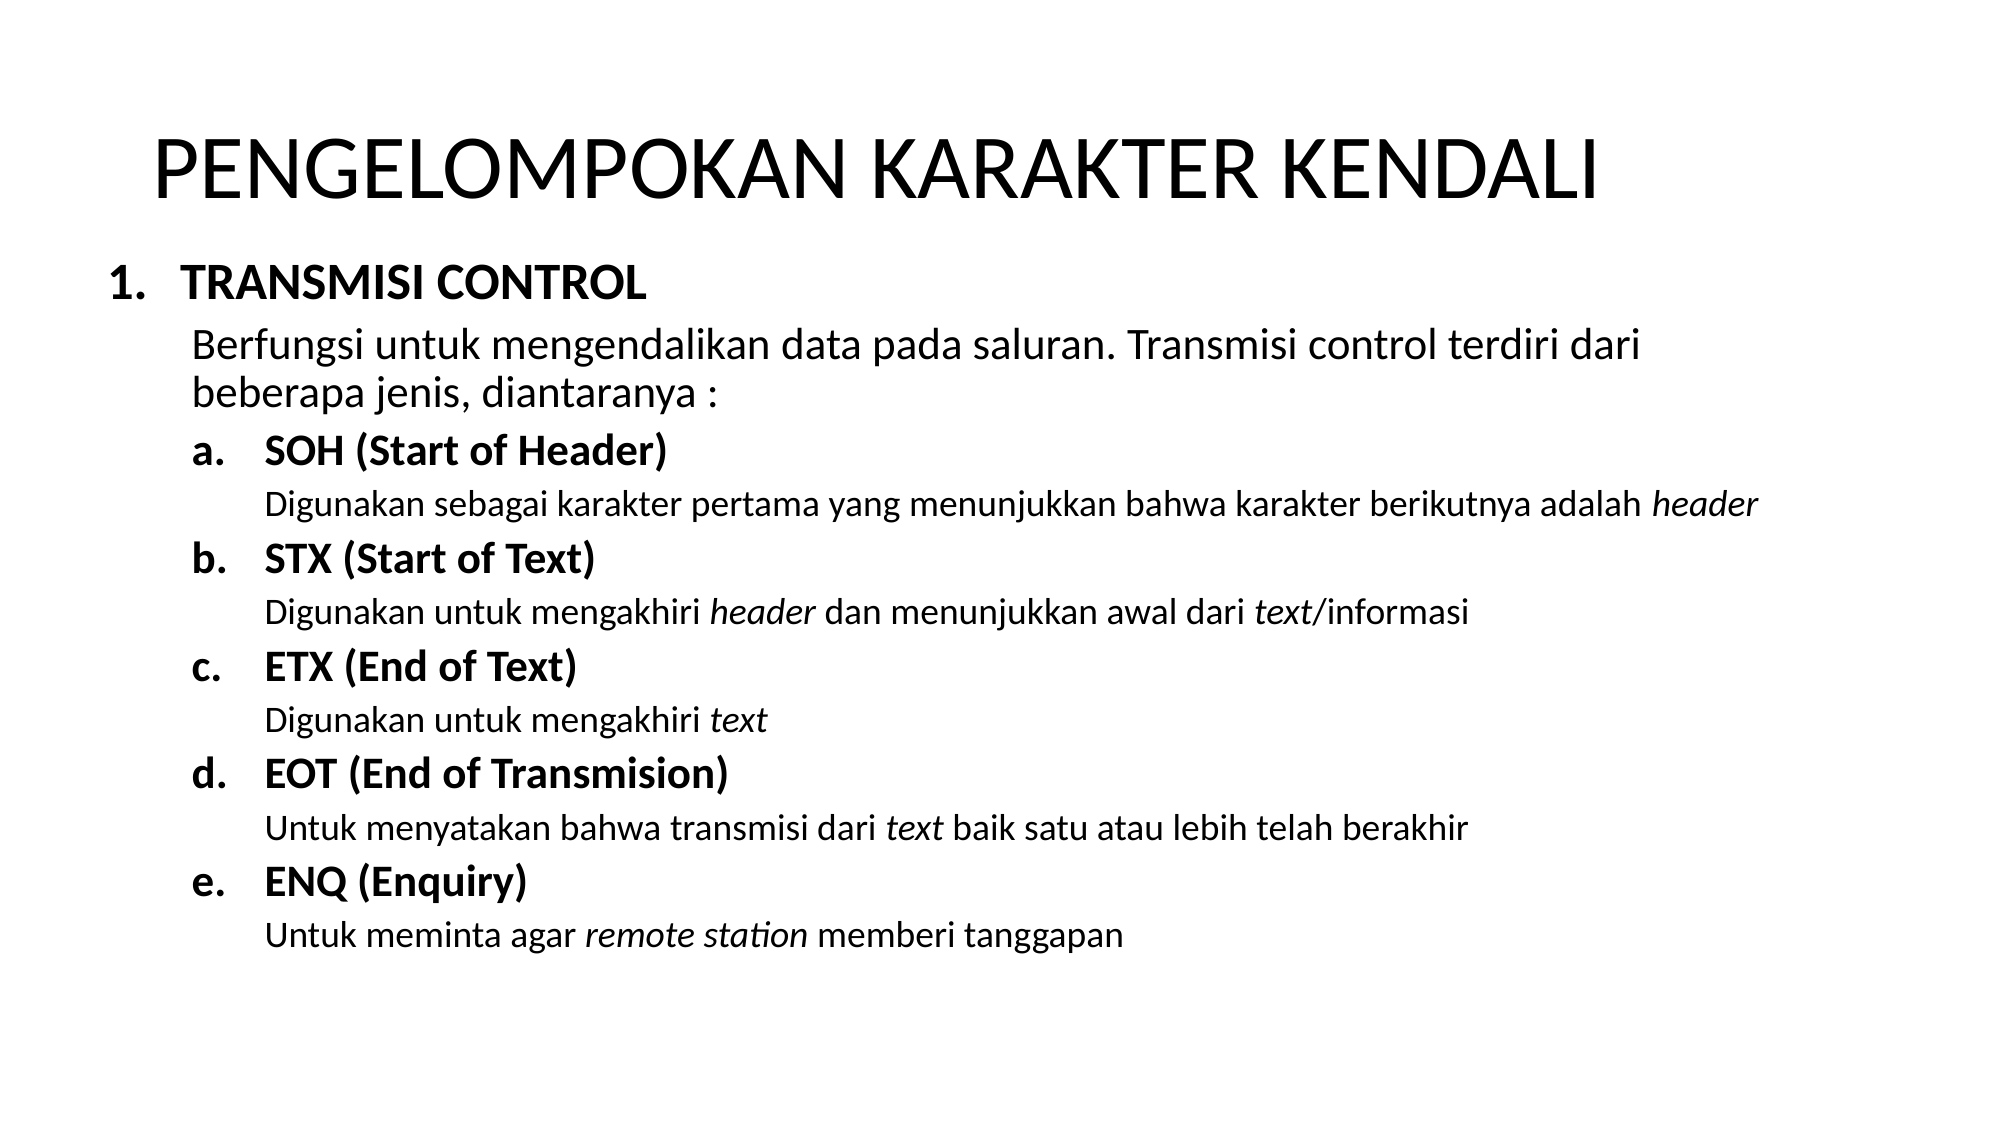

# PENGELOMPOKAN KARAKTER KENDALI
TRANSMISI CONTROL
Berfungsi untuk mengendalikan data pada saluran. Transmisi control terdiri dari beberapa jenis, diantaranya :
SOH (Start of Header)
Digunakan sebagai karakter pertama yang menunjukkan bahwa karakter berikutnya adalah header
STX (Start of Text)
Digunakan untuk mengakhiri header dan menunjukkan awal dari text/informasi
ETX (End of Text)
Digunakan untuk mengakhiri text
EOT (End of Transmision)
Untuk menyatakan bahwa transmisi dari text baik satu atau lebih telah berakhir
ENQ (Enquiry)
Untuk meminta agar remote station memberi tanggapan